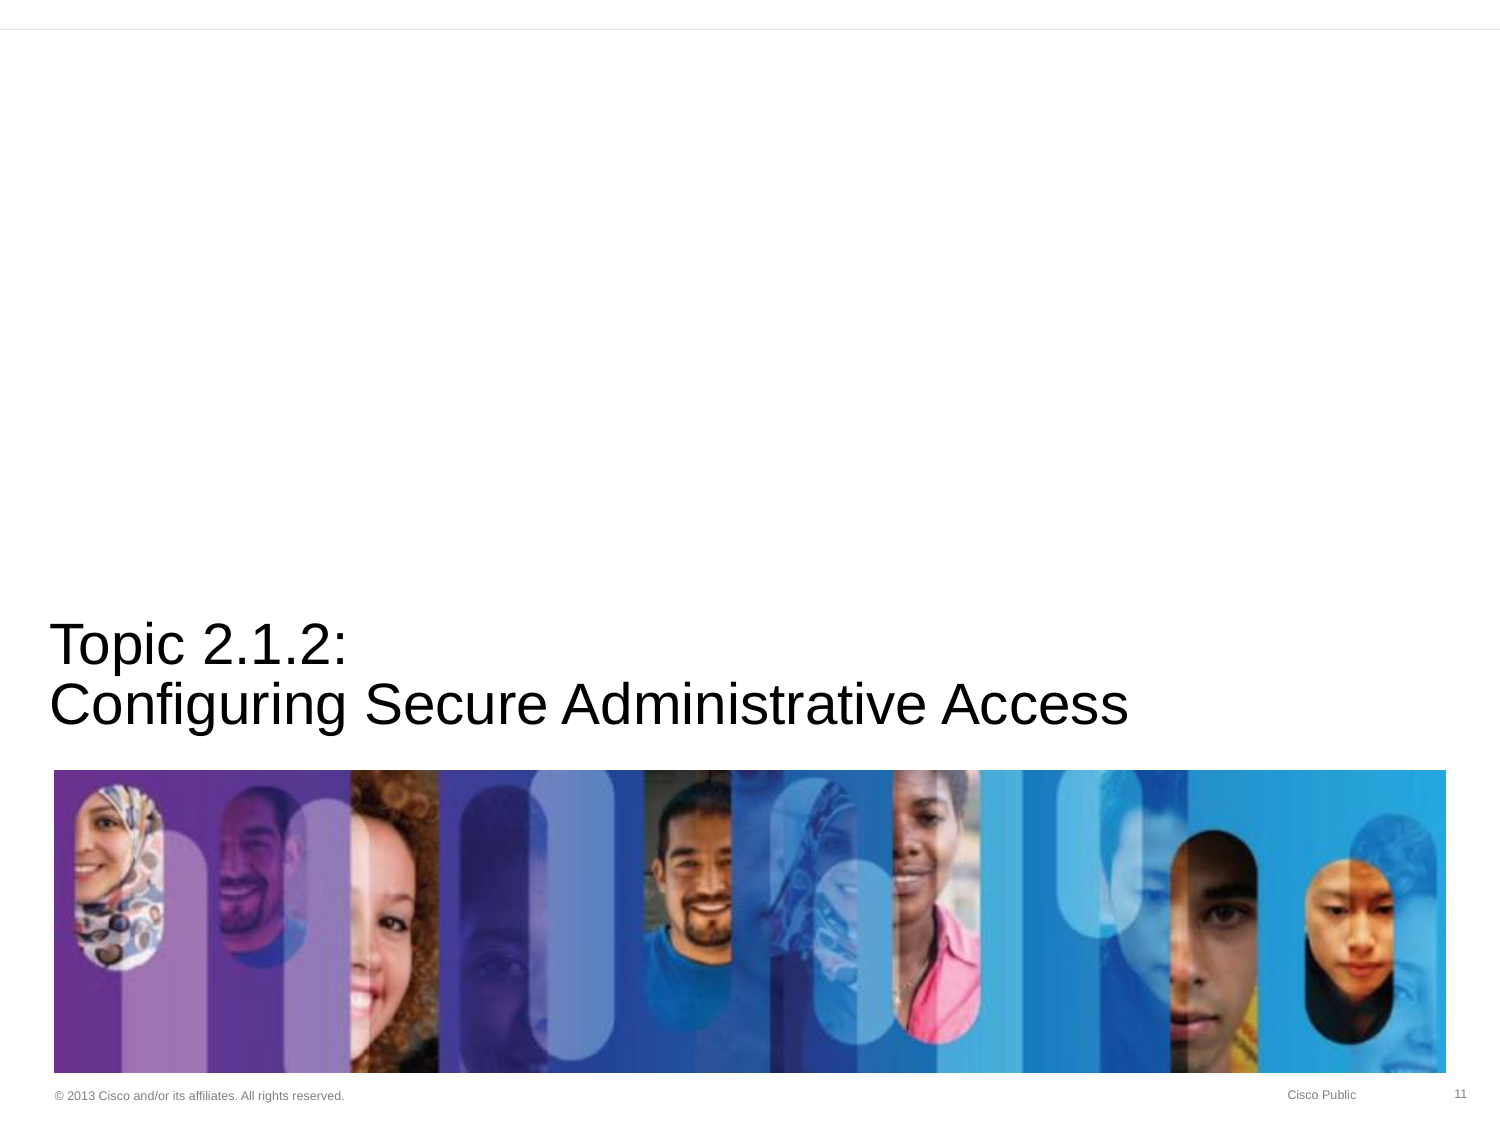

# Topic 2.1.2: Configuring Secure Administrative Access